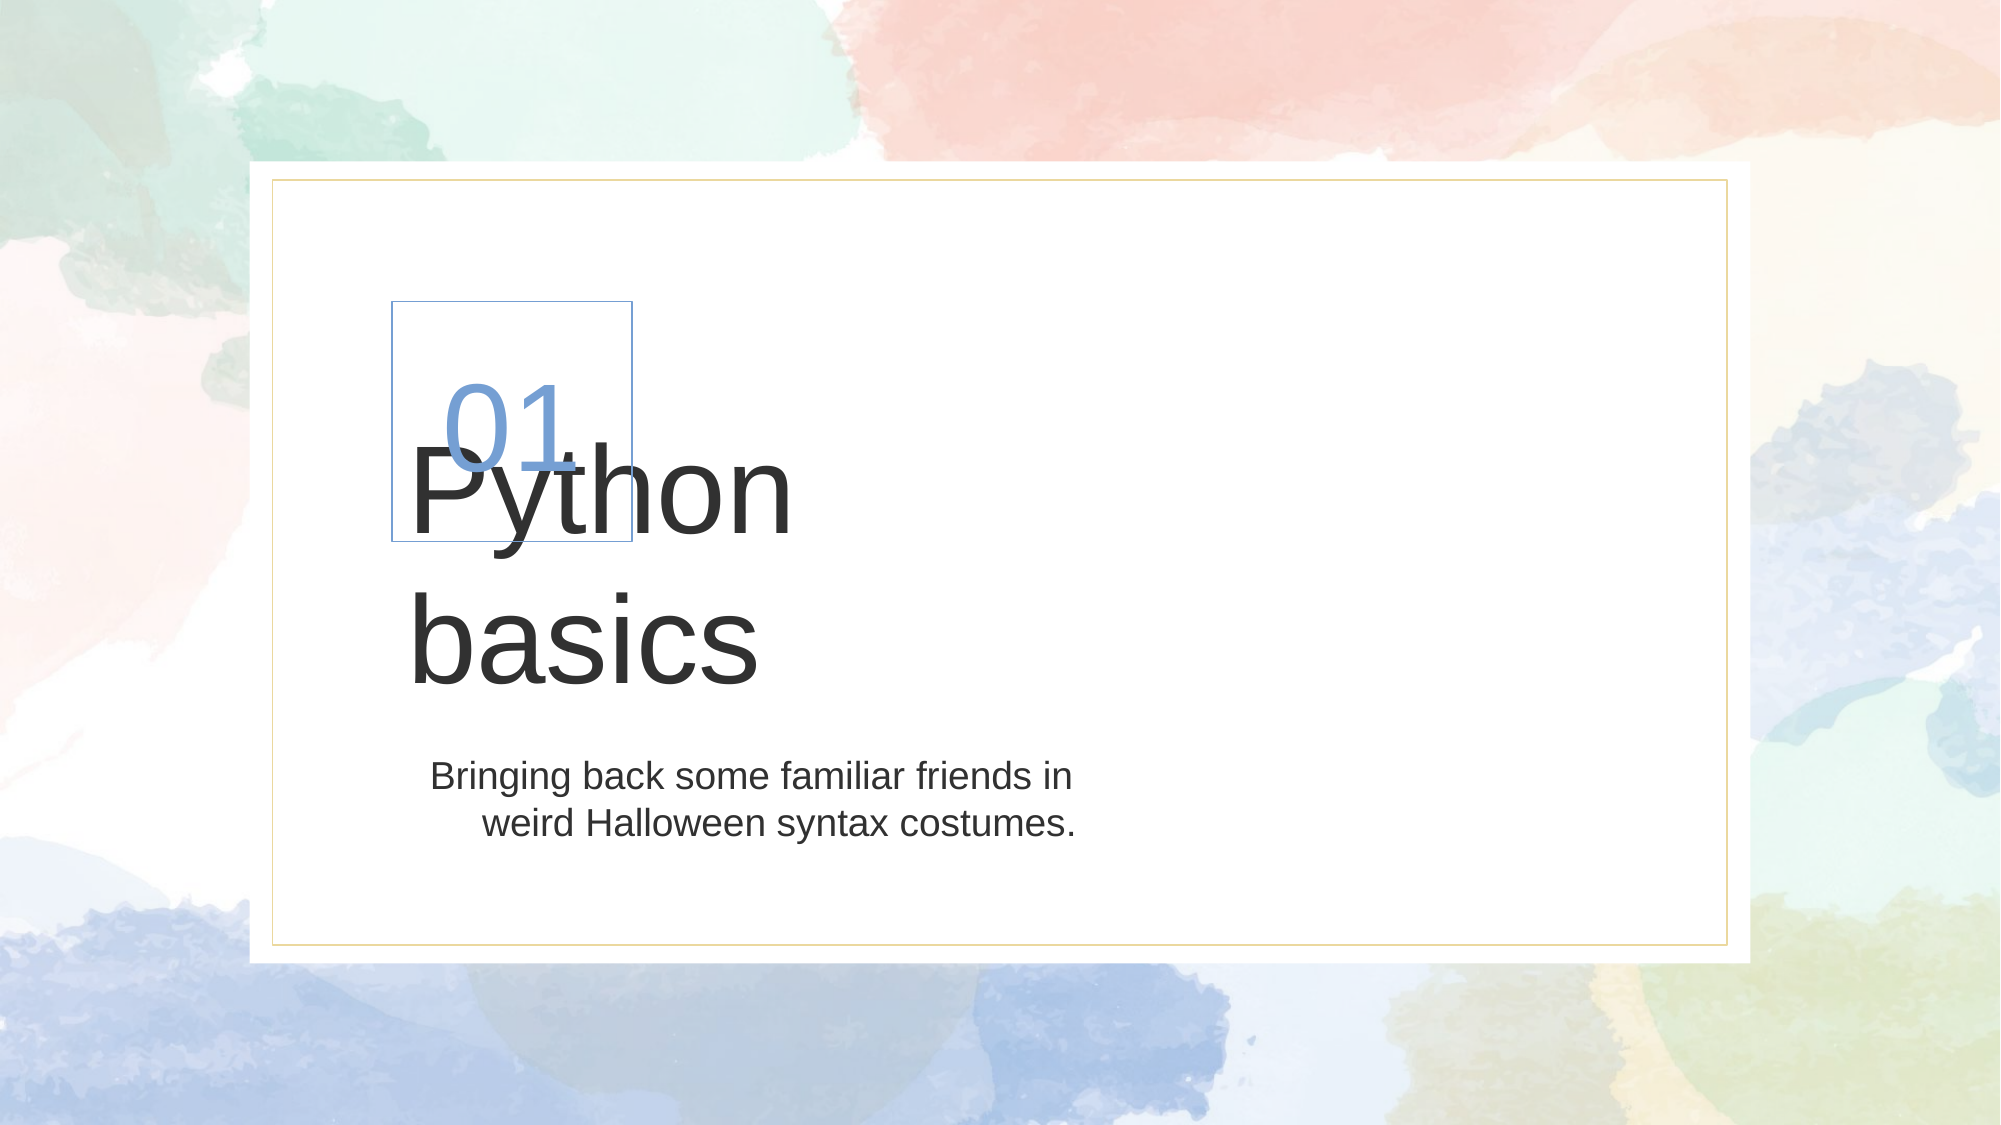

01
# Python basics
Bringing back some familiar friends in weird Halloween syntax costumes.